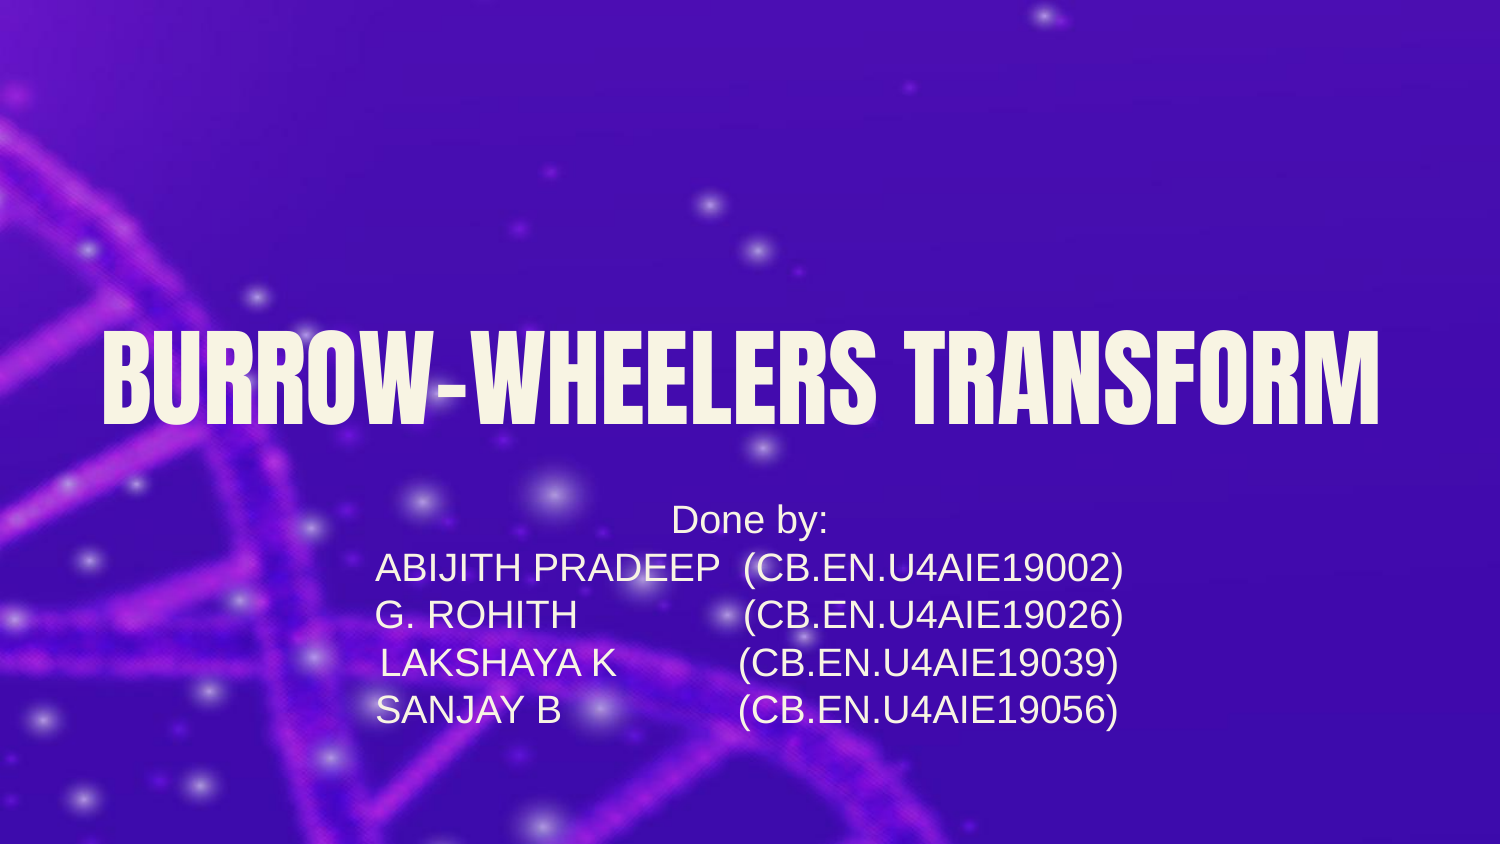

# BURROW-WHEELERS TRANSFORM

Done by:
ABIJITH PRADEEP  (CB.EN.U4AIE19002)
G. ROHITH               (CB.EN.U4AIE19026)
LAKSHAYA K           (CB.EN.U4AIE19039)
   SANJAY B                (CB.EN.U4AIE19056)